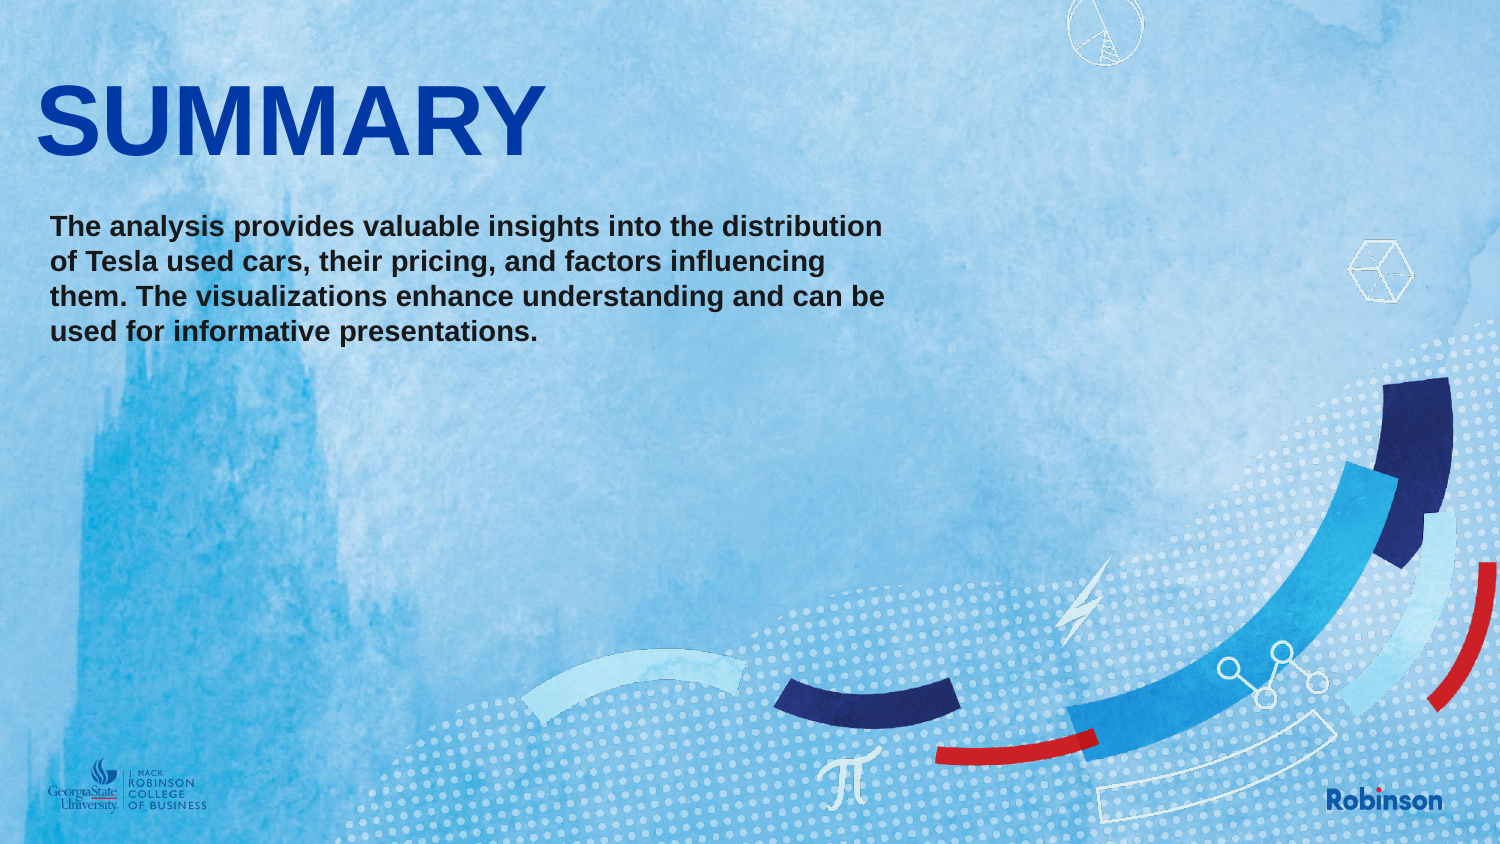

# SUMMARY
The analysis provides valuable insights into the distribution of Tesla used cars, their pricing, and factors influencing them. The visualizations enhance understanding and can be used for informative presentations.